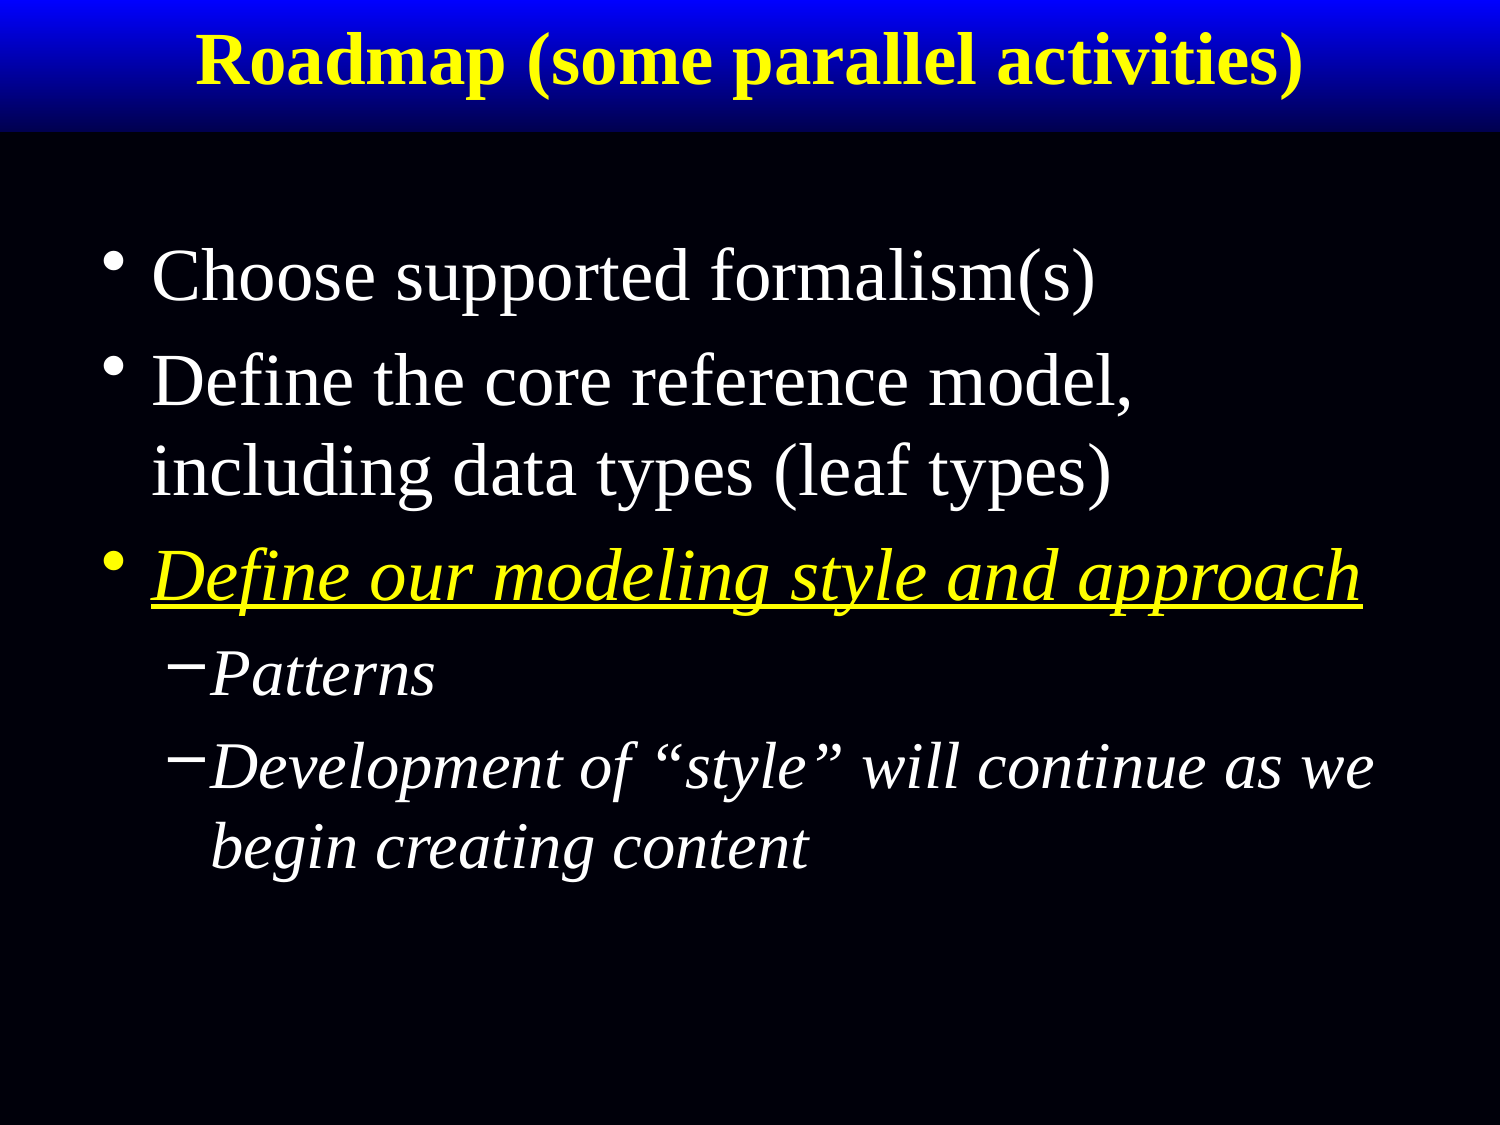

# Roadmap (some parallel activities)
Choose supported formalism(s)
Define the core reference model, including data types (leaf types)
Define our modeling style and approach
Patterns
Development of “style” will continue as we begin creating content